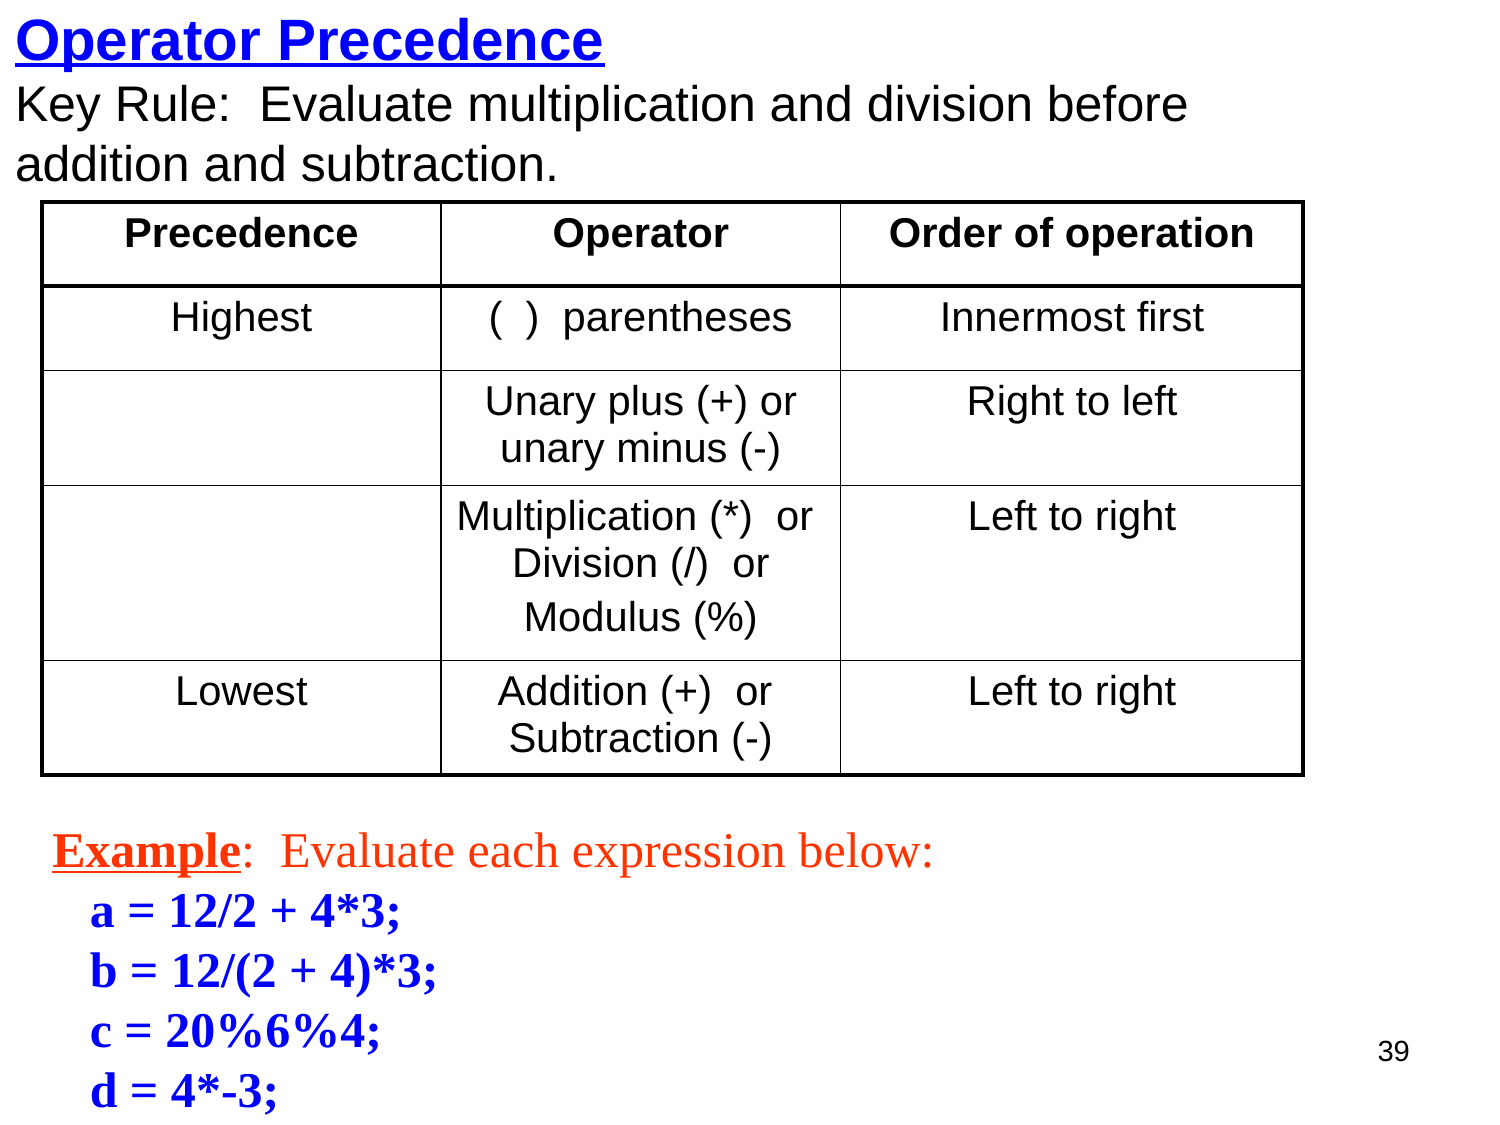

# Operator Precedence Key Rule:  Evaluate multiplication and division before addition and subtraction.
| Precedence | Operator | Order of operation |
| --- | --- | --- |
| Highest | ( ) parentheses | Innermost first |
|  | Unary plus (+) or unary minus (-) | Right to left |
|  | Multiplication (\*) or Division (/) or Modulus (%) | Left to right |
| Lowest | Addition (+) or Subtraction (-) | Left to right |
Example:  Evaluate each expression below:
	a = 12/2 + 4*3;
	b = 12/(2 + 4)*3;
	c = 20%6%4;
	d = 4*-3;
39